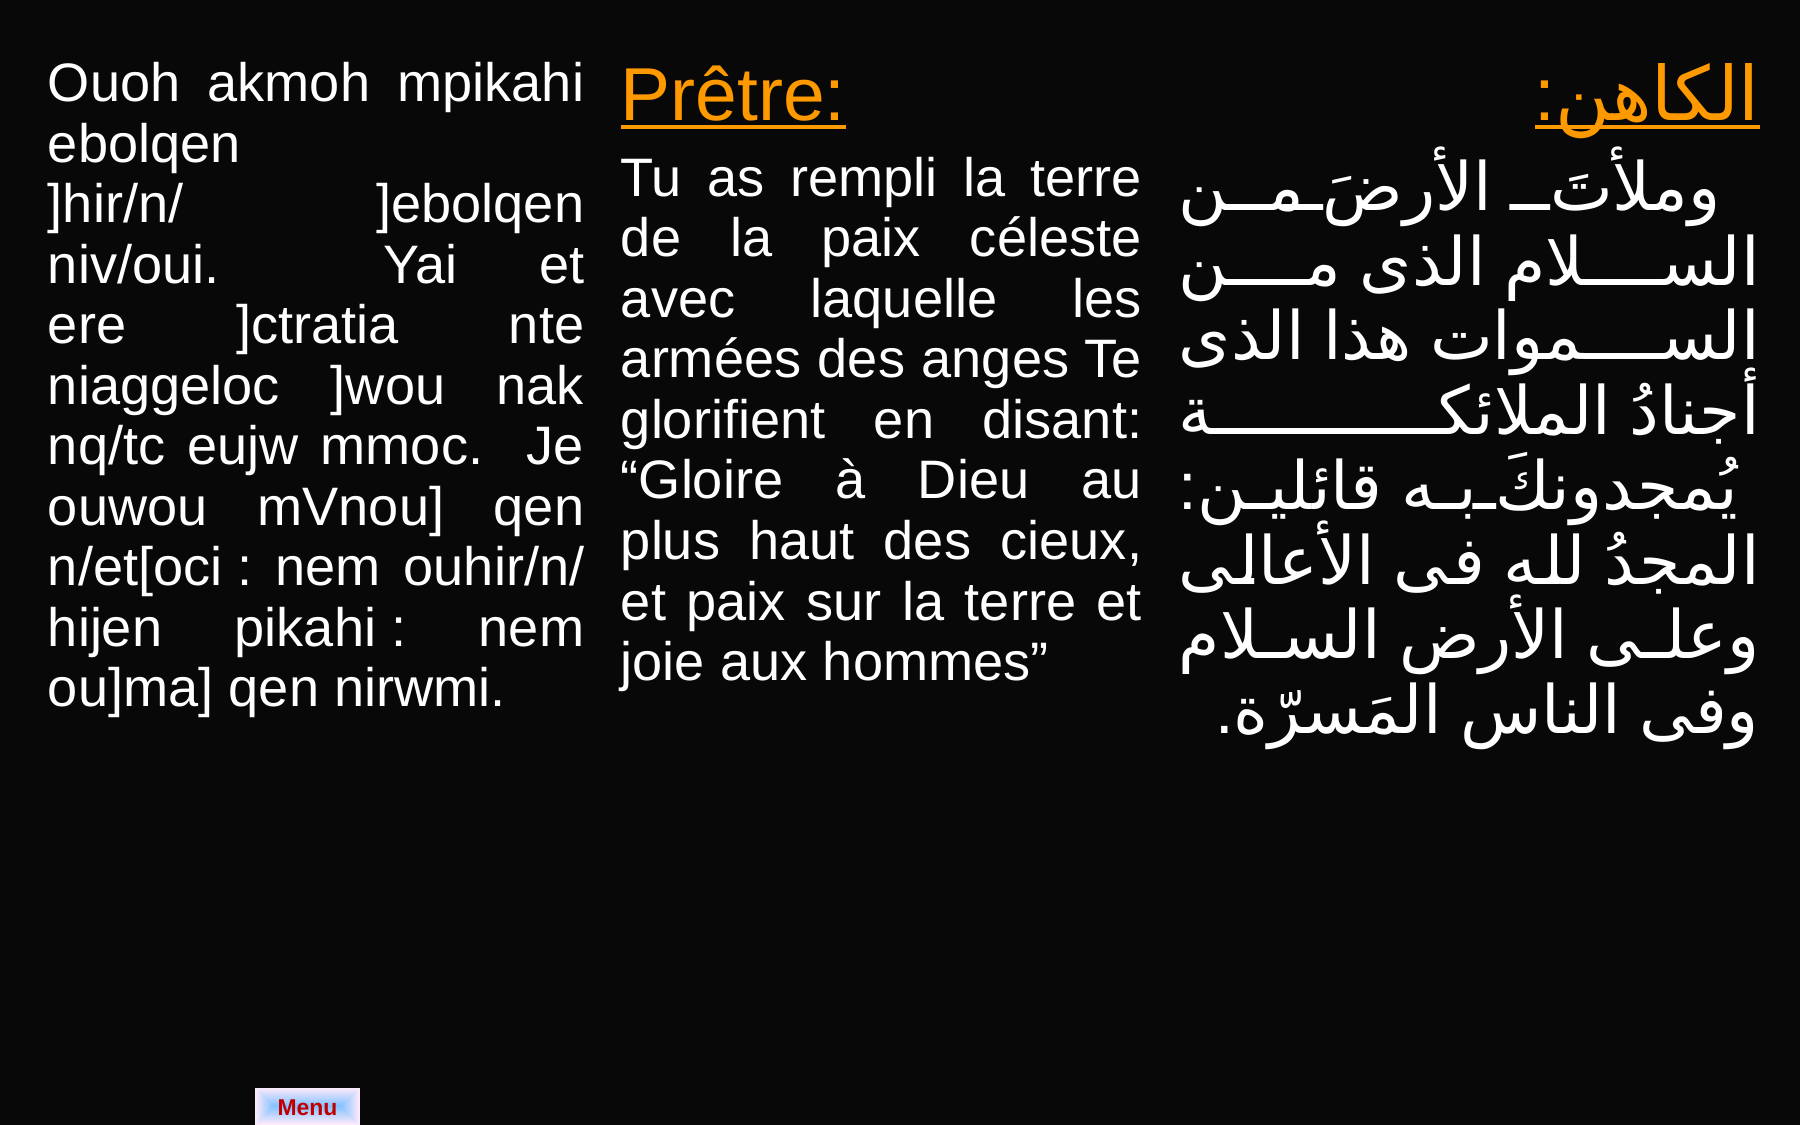

| Ouoh akmoh mpikahi ebolqen ]hir/n/ ]ebolqen niv/oui. Yai et ere ]ctratia nte niaggeloc ]wou nak nq/tc eujw mmoc. Je ouwou mVnou] qen n/et[oci : nem ouhir/n/ hijen pikahi : nem ou]ma] qen nirwmi. | Prêtre: Tu as rempli la terre de la paix céleste avec laquelle les armées des anges Te glorifient en disant: “Gloire à Dieu au plus haut des cieux, et paix sur la terre et joie aux hommes” | الكاهن: وملأتَ الأرضَ من السلام الذى من السموات هذا الذى أجنادُ الملائكة يُمجدونكَ به قائلين: المجدُ لله فى الأعالى وعلى الأرض السلام وفى الناس المَسرّة. |
| --- | --- | --- |

Menu